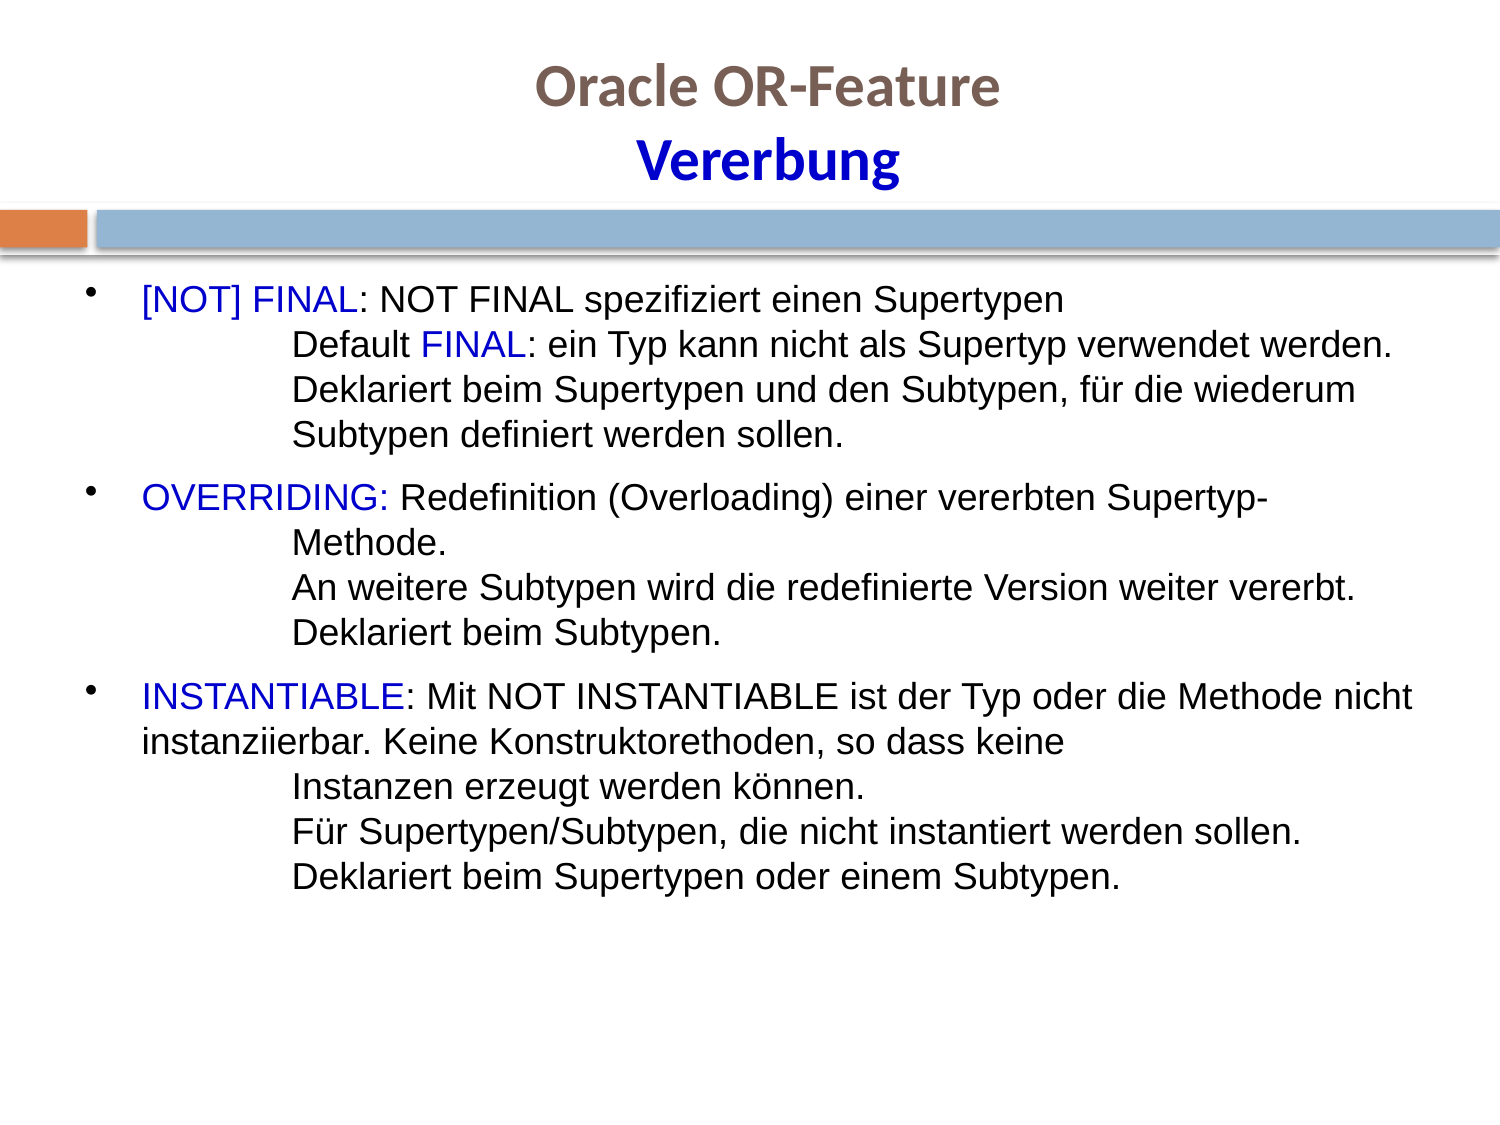

# Oracle OR-Feature Vererbung

[NOT] FINAL: NOT FINAL spezifiziert einen Supertypen
	Default FINAL: ein Typ kann nicht als Supertyp verwendet werden.
	Deklariert beim Supertypen und den Subtypen, für die wiederum
	Subtypen definiert werden sollen.
OVERRIDING: Redefinition (Overloading) einer vererbten Supertyp-
	Methode.
	An weitere Subtypen wird die redefinierte Version weiter vererbt.
	Deklariert beim Subtypen.
INSTANTIABLE: Mit NOT INSTANTIABLE ist der Typ oder die Methode nicht instanziierbar. Keine Konstruktorethoden, so dass keine
	Instanzen erzeugt werden können.
	Für Supertypen/Subtypen, die nicht instantiert werden sollen.
	Deklariert beim Supertypen oder einem Subtypen.